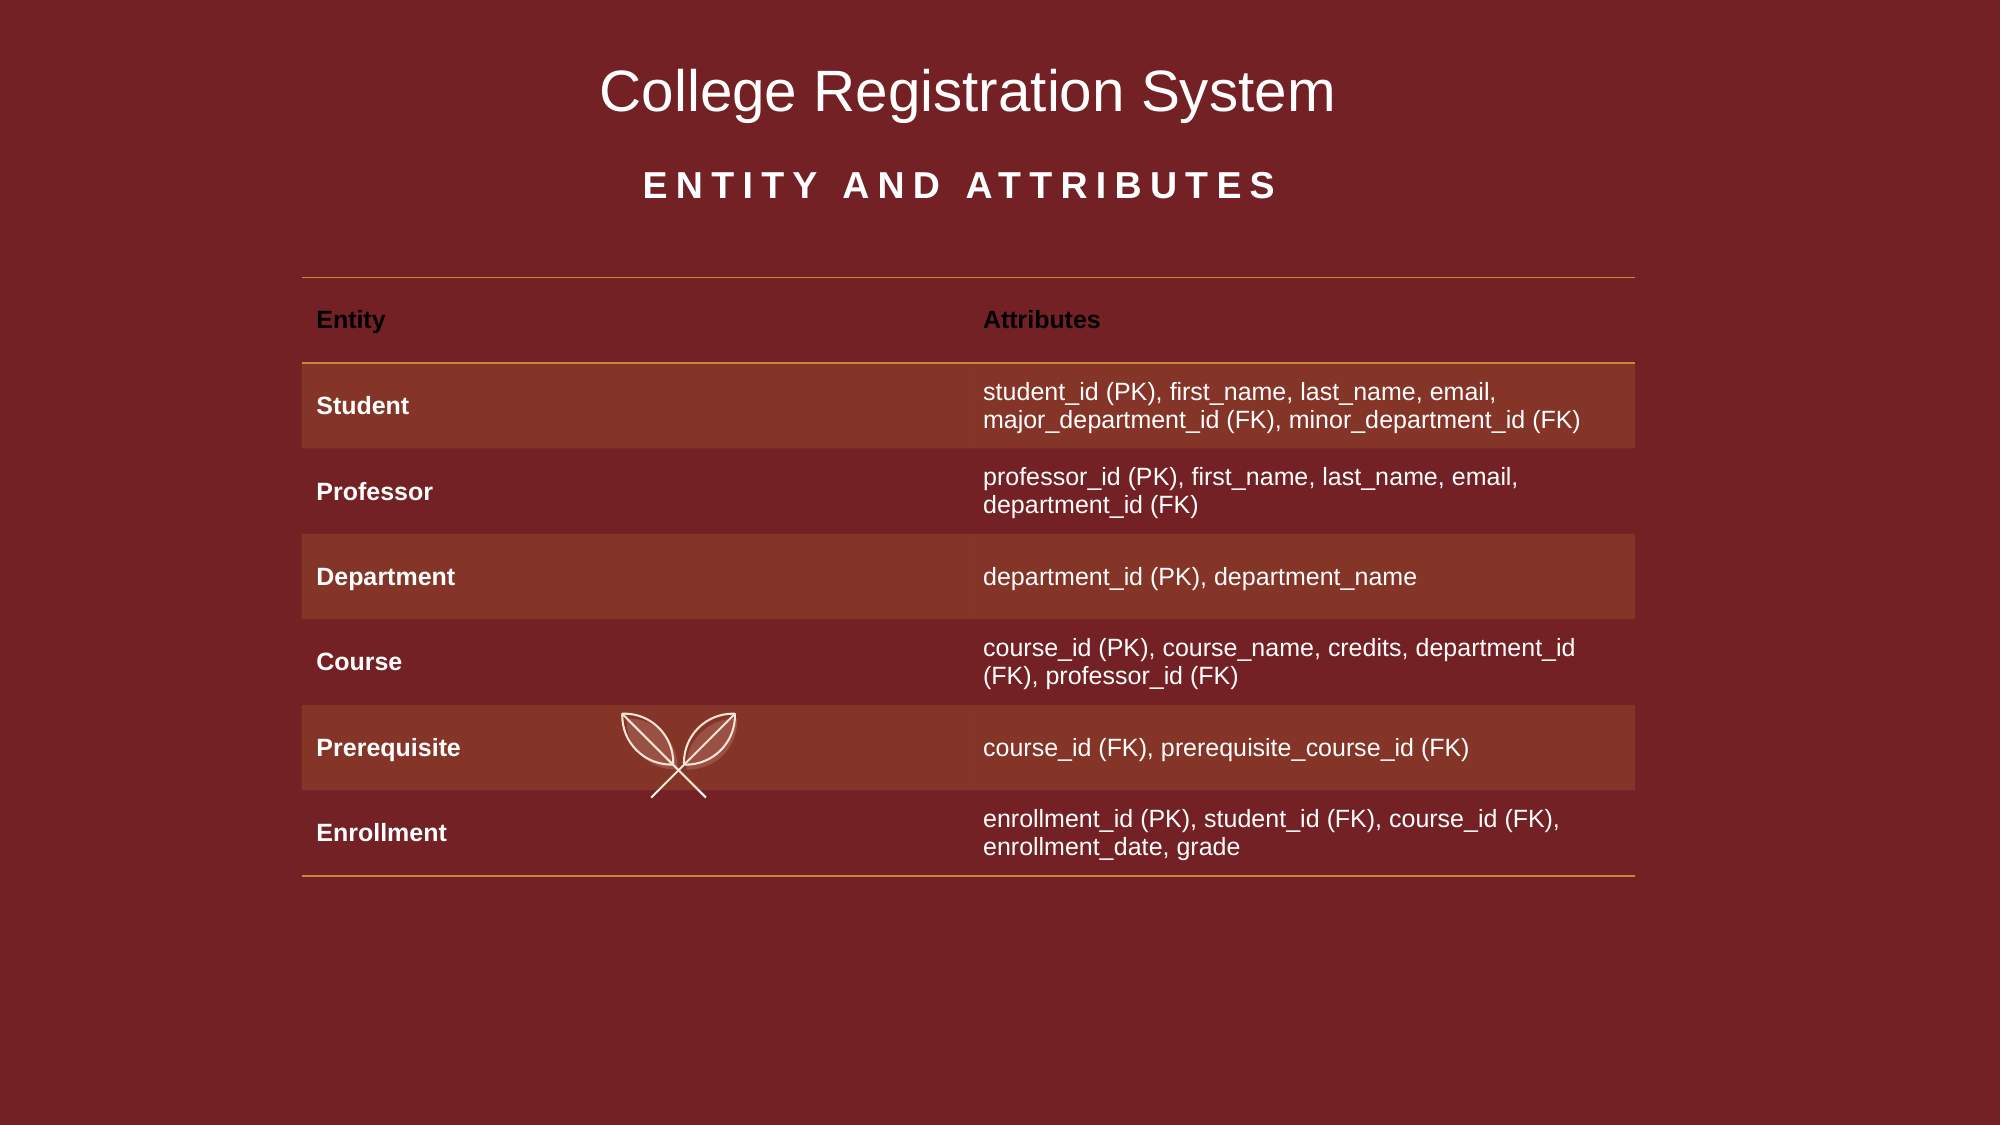

College Registration System
# ENTITY AND ATTRIBUTES
| Entity | Attributes |
| --- | --- |
| Student | student\_id (PK), first\_name, last\_name, email, major\_department\_id (FK), minor\_department\_id (FK) |
| Professor | professor\_id (PK), first\_name, last\_name, email, department\_id (FK) |
| Department | department\_id (PK), department\_name |
| Course | course\_id (PK), course\_name, credits, department\_id (FK), professor\_id (FK) |
| Prerequisite | course\_id (FK), prerequisite\_course\_id (FK) |
| Enrollment | enrollment\_id (PK), student\_id (FK), course\_id (FK), enrollment\_date, grade |